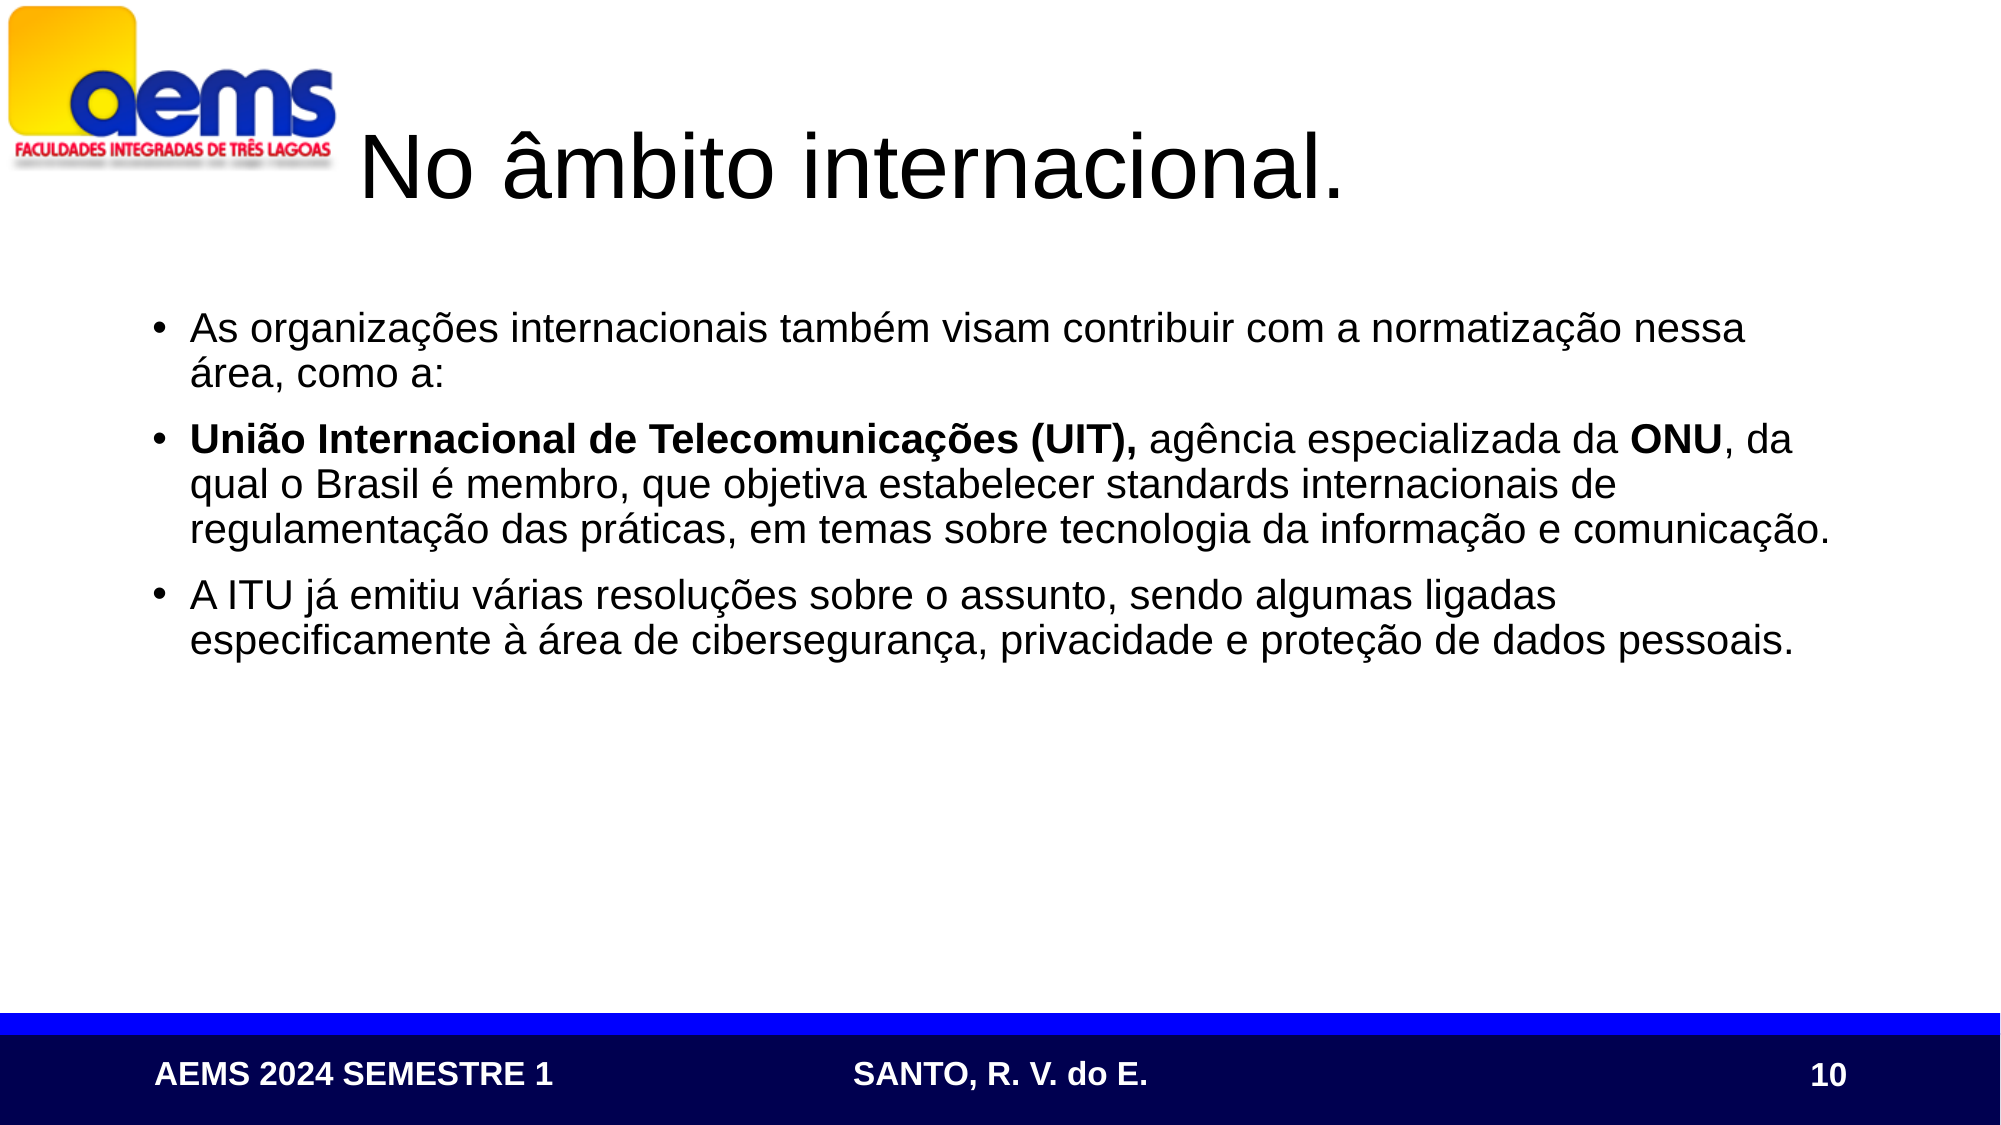

# No âmbito internacional.
As organizações internacionais também visam contribuir com a normatização nessa área, como a:
União Internacional de Telecomunicações (UIT), agência especializada da ONU, da qual o Brasil é membro, que objetiva estabelecer standards internacionais de regulamentação das práticas, em temas sobre tecnologia da informação e comunicação.
A ITU já emitiu várias resoluções sobre o assunto, sendo algumas ligadas especificamente à área de cibersegurança, privacidade e proteção de dados pessoais.
10